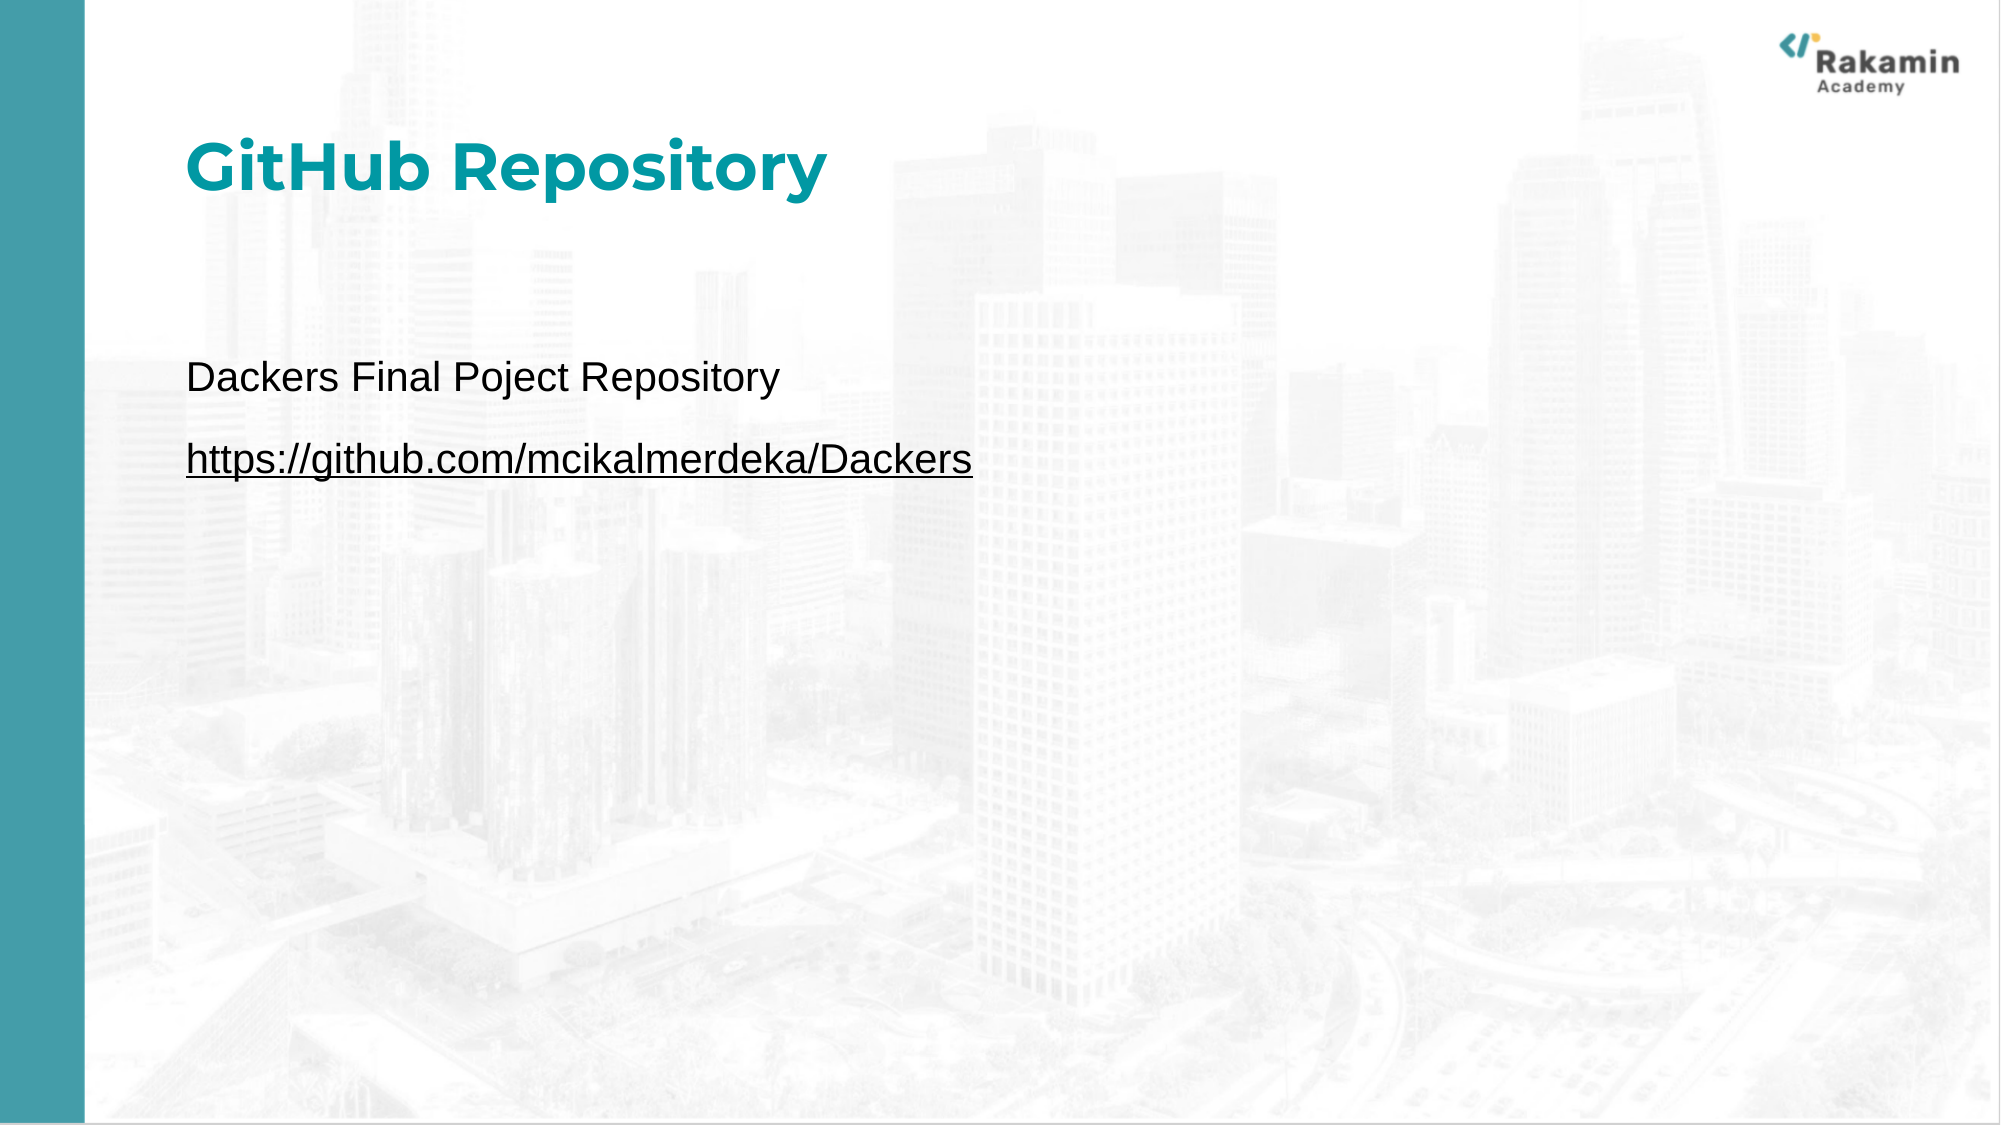

GitHub Repository
Dackers Final Poject Repository
https://github.com/mcikalmerdeka/Dackers